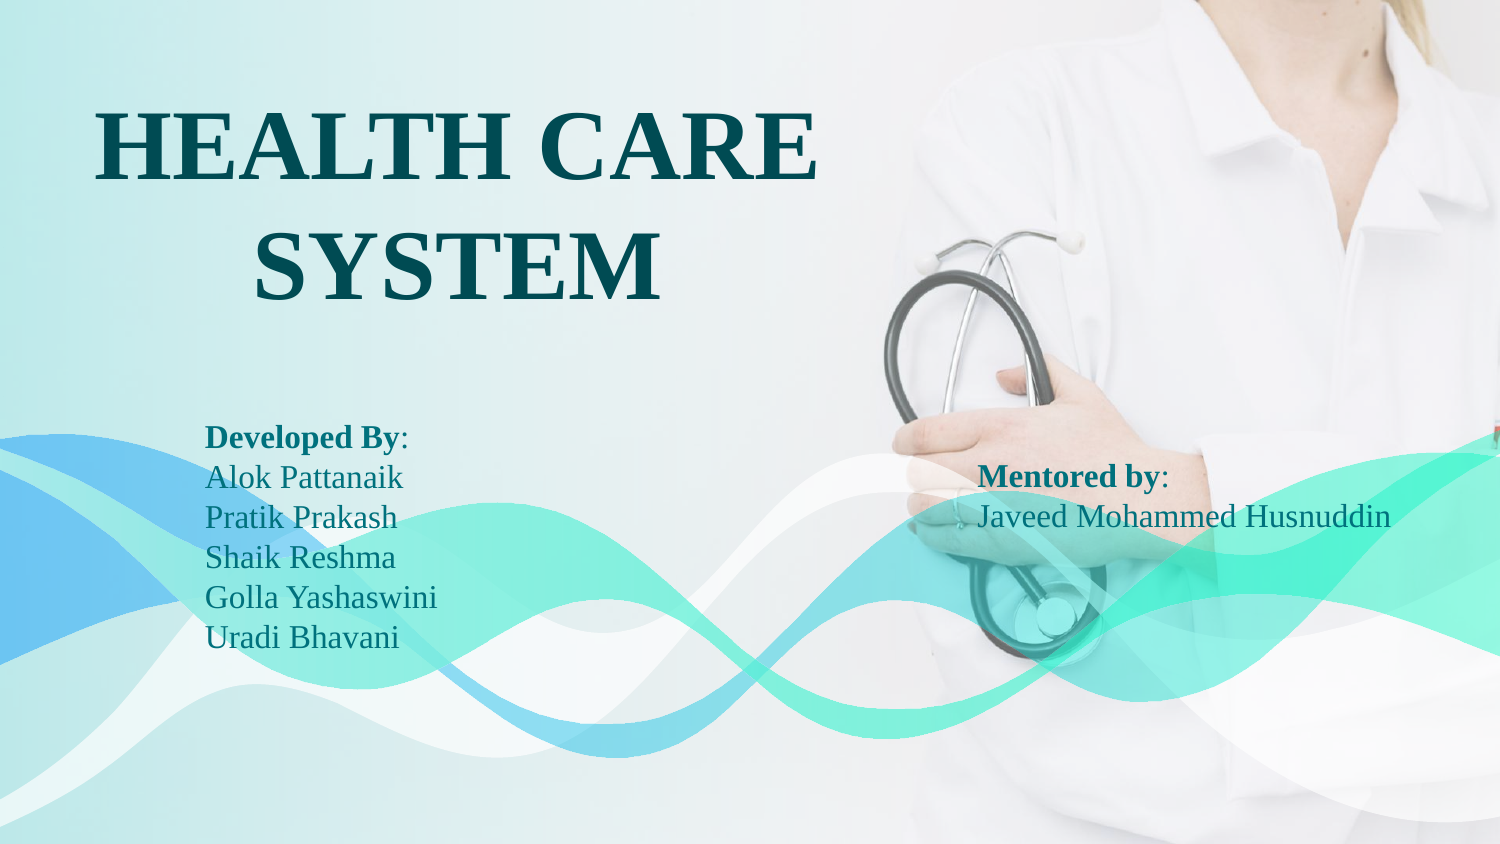

# HEALTH CARE SYSTEM
Developed By:
Alok Pattanaik
Pratik Prakash
Shaik Reshma
Golla Yashaswini
Uradi Bhavani

Mentored by:
Javeed Mohammed Husnuddin